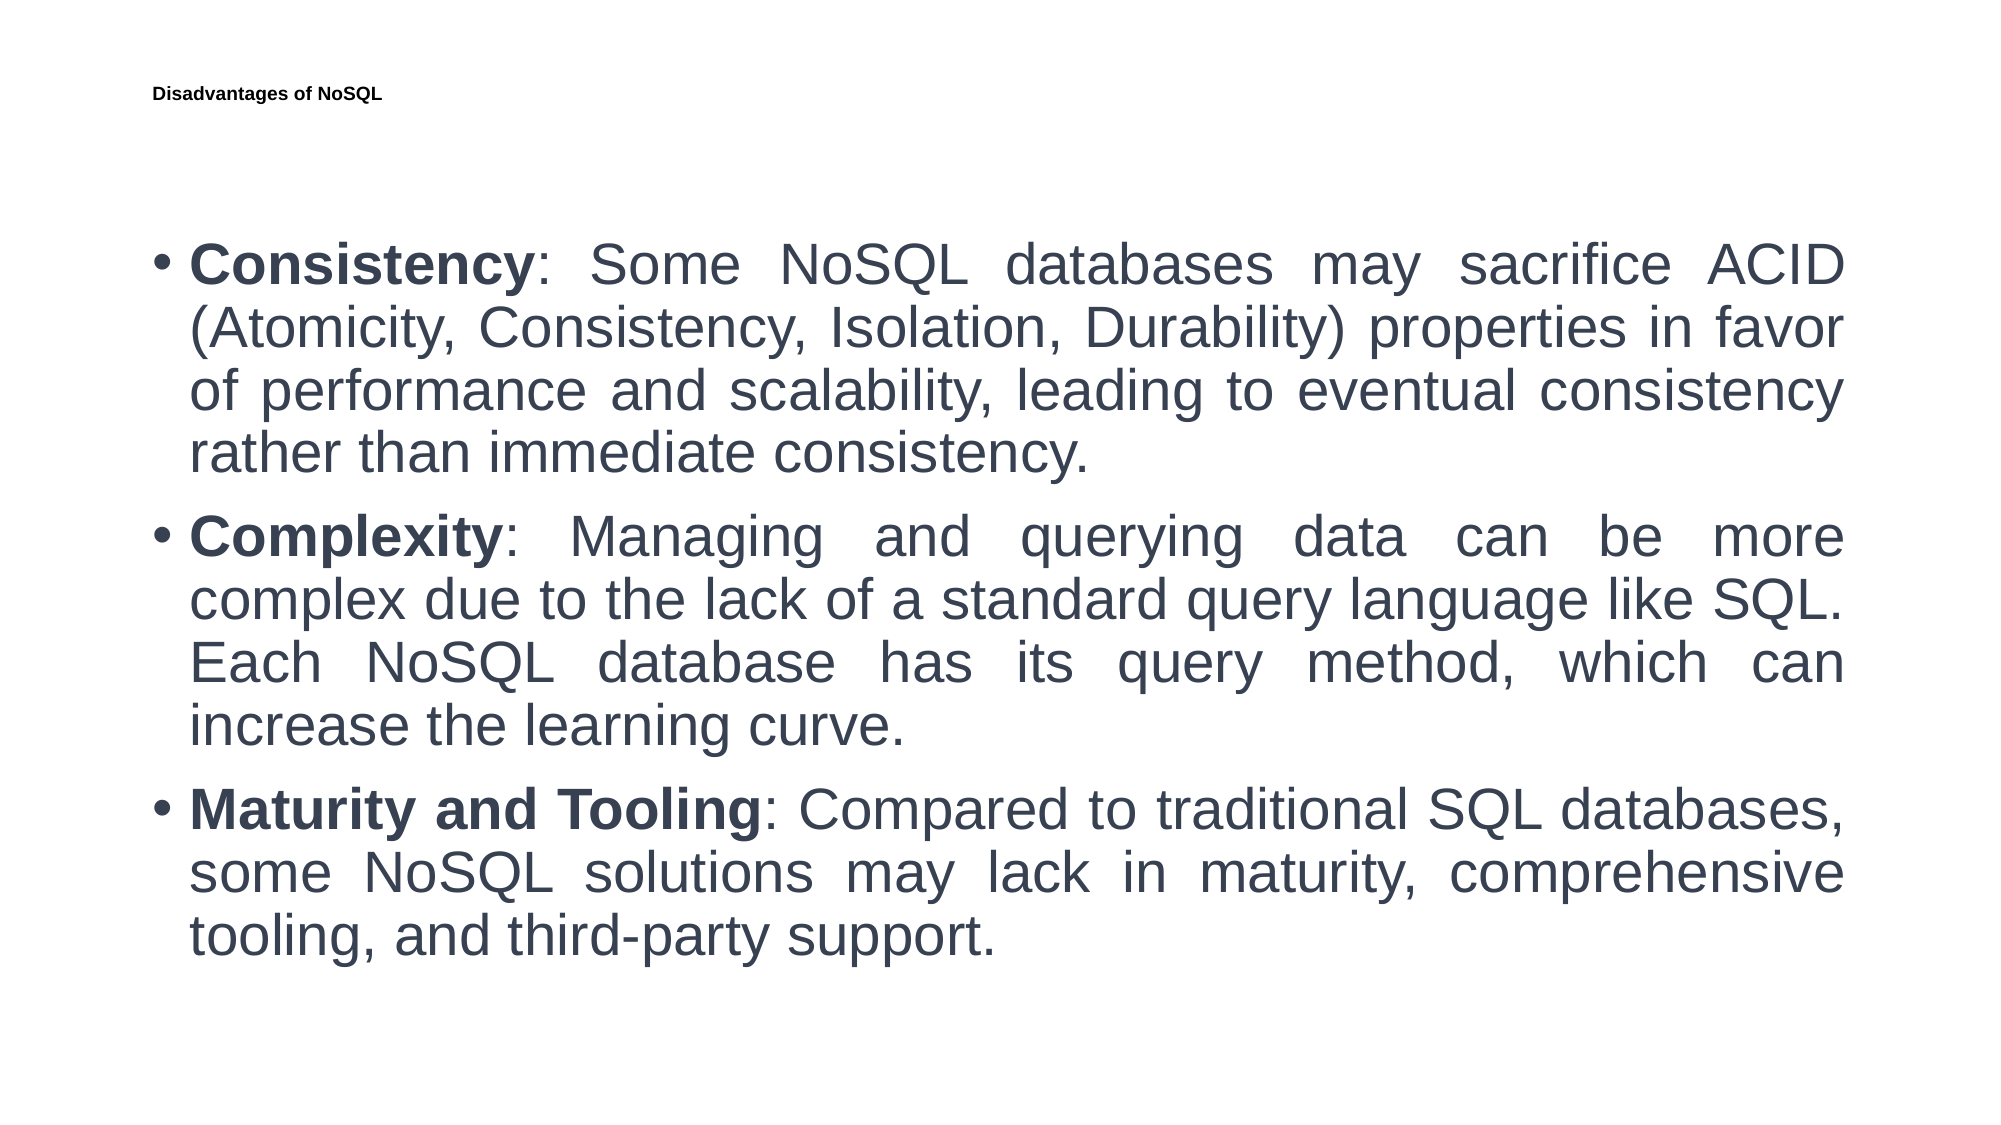

# Disadvantages of NoSQL

Consistency: Some NoSQL databases may sacrifice ACID (Atomicity, Consistency, Isolation, Durability) properties in favor of performance and scalability, leading to eventual consistency rather than immediate consistency.
Complexity: Managing and querying data can be more complex due to the lack of a standard query language like SQL. Each NoSQL database has its query method, which can increase the learning curve.
Maturity and Tooling: Compared to traditional SQL databases, some NoSQL solutions may lack in maturity, comprehensive tooling, and third-party support.